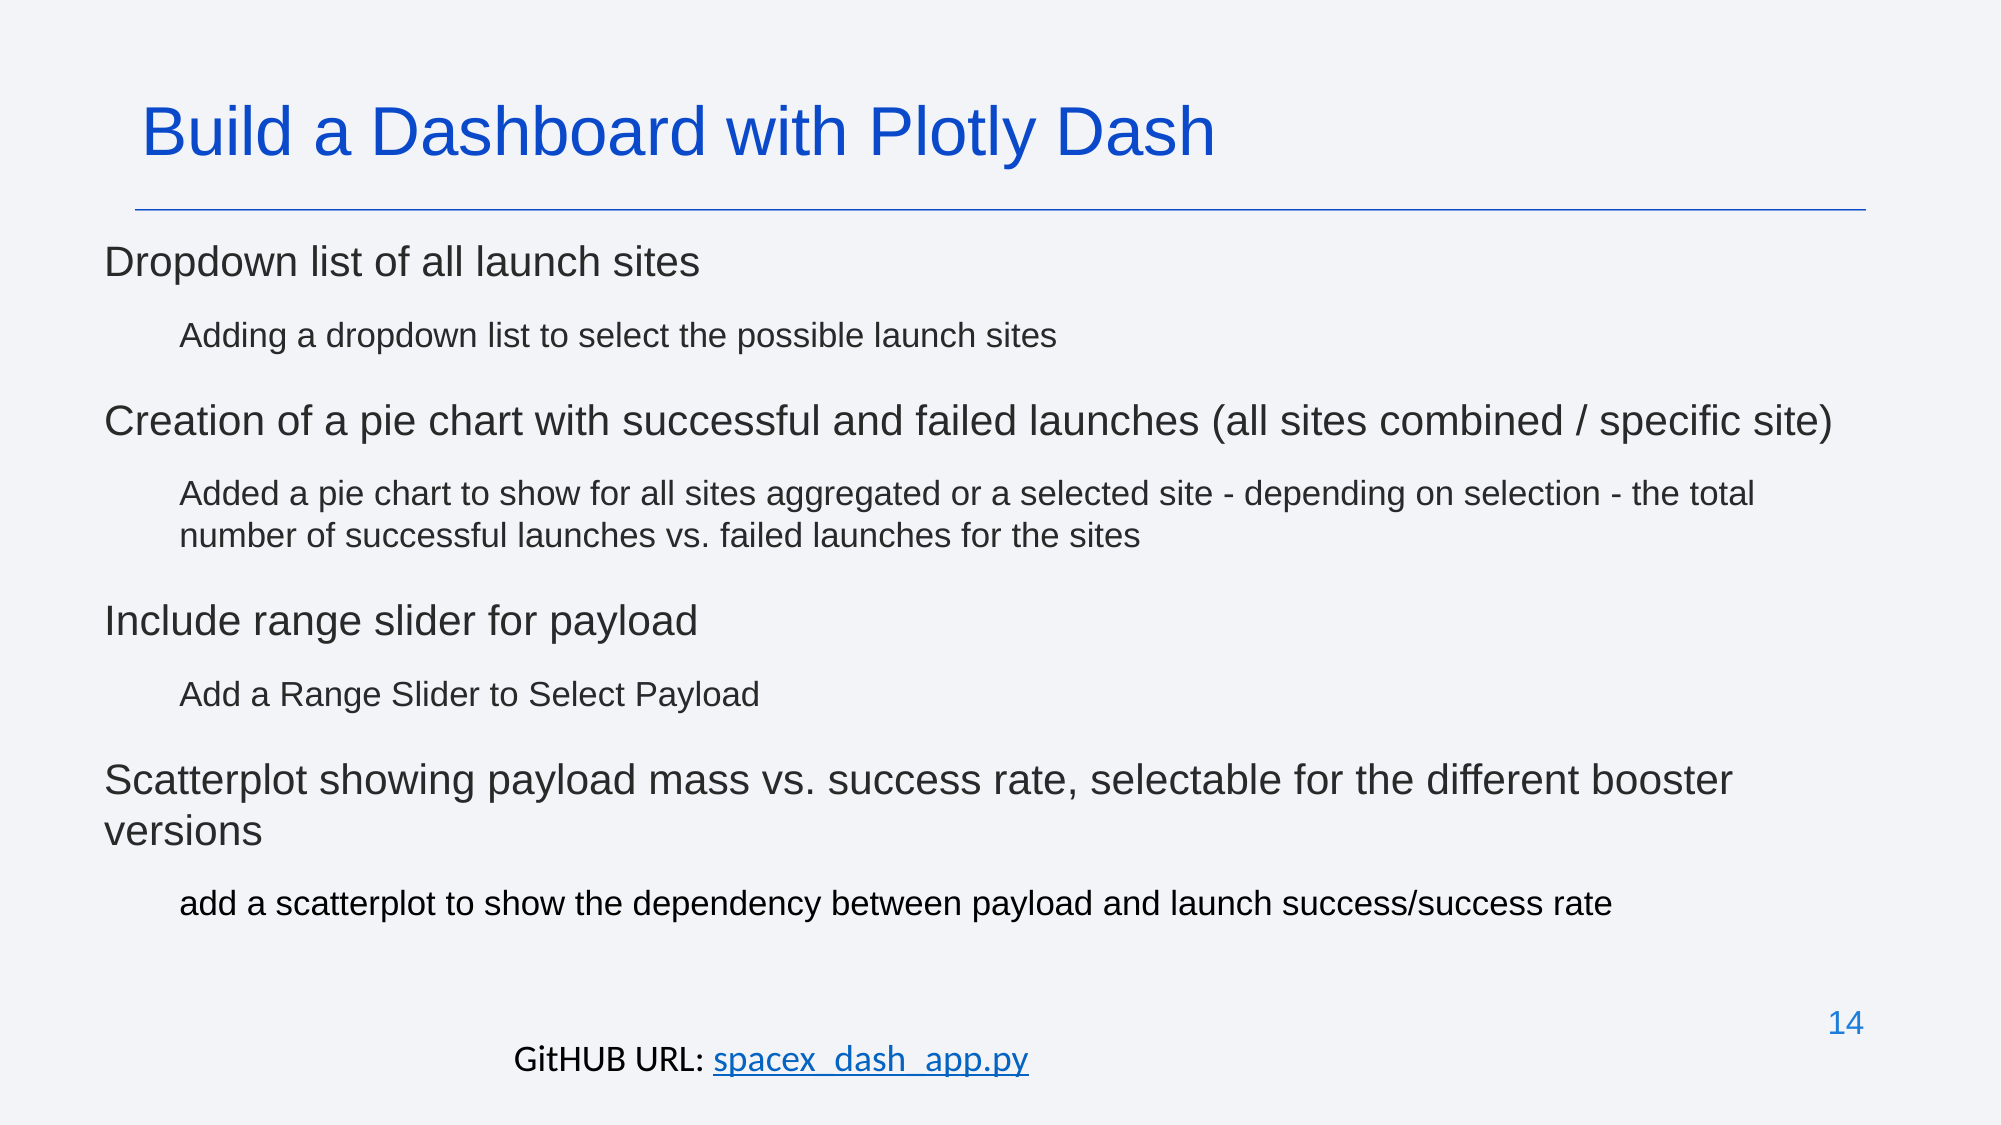

Build a Dashboard with Plotly Dash
Dropdown list of all launch sites
Adding a dropdown list to select the possible launch sites
Creation of a pie chart with successful and failed launches (all sites combined / specific site)
Added a pie chart to show for all sites aggregated or a selected site - depending on selection - the total number of successful launches vs. failed launches for the sites
Include range slider for payload
Add a Range Slider to Select Payload
Scatterplot showing payload mass vs. success rate, selectable for the different booster versions
add a scatterplot to show the dependency between payload and launch success/success rate

14
GitHUB URL: spacex_dash_app.py